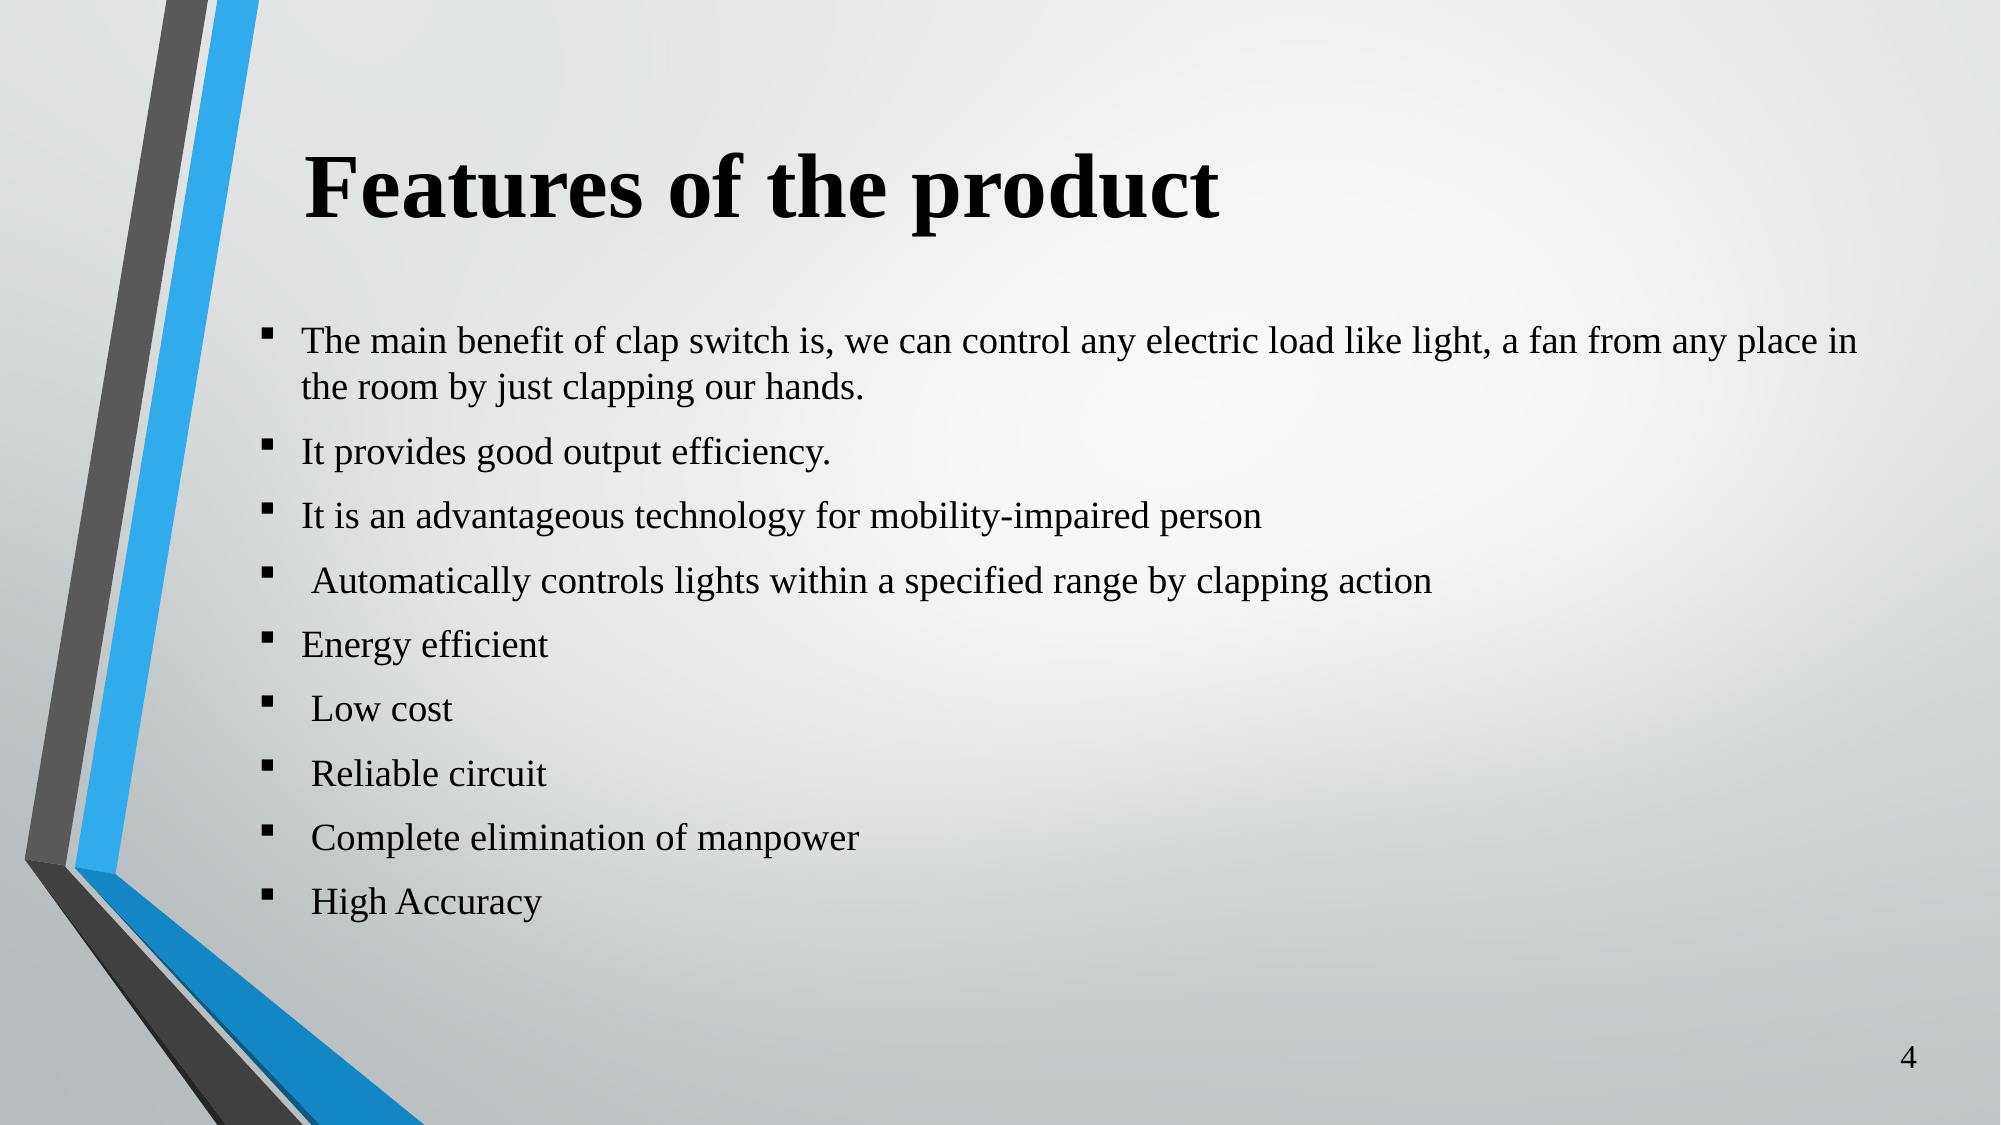

# Features of the product
The main benefit of clap switch is, we can control any electric load like light, a fan from any place in the room by just clapping our hands.
It provides good output efficiency.
It is an advantageous technology for mobility-impaired person
 Automatically controls lights within a specified range by clapping action
Energy efficient
 Low cost
 Reliable circuit
 Complete elimination of manpower
 High Accuracy
4